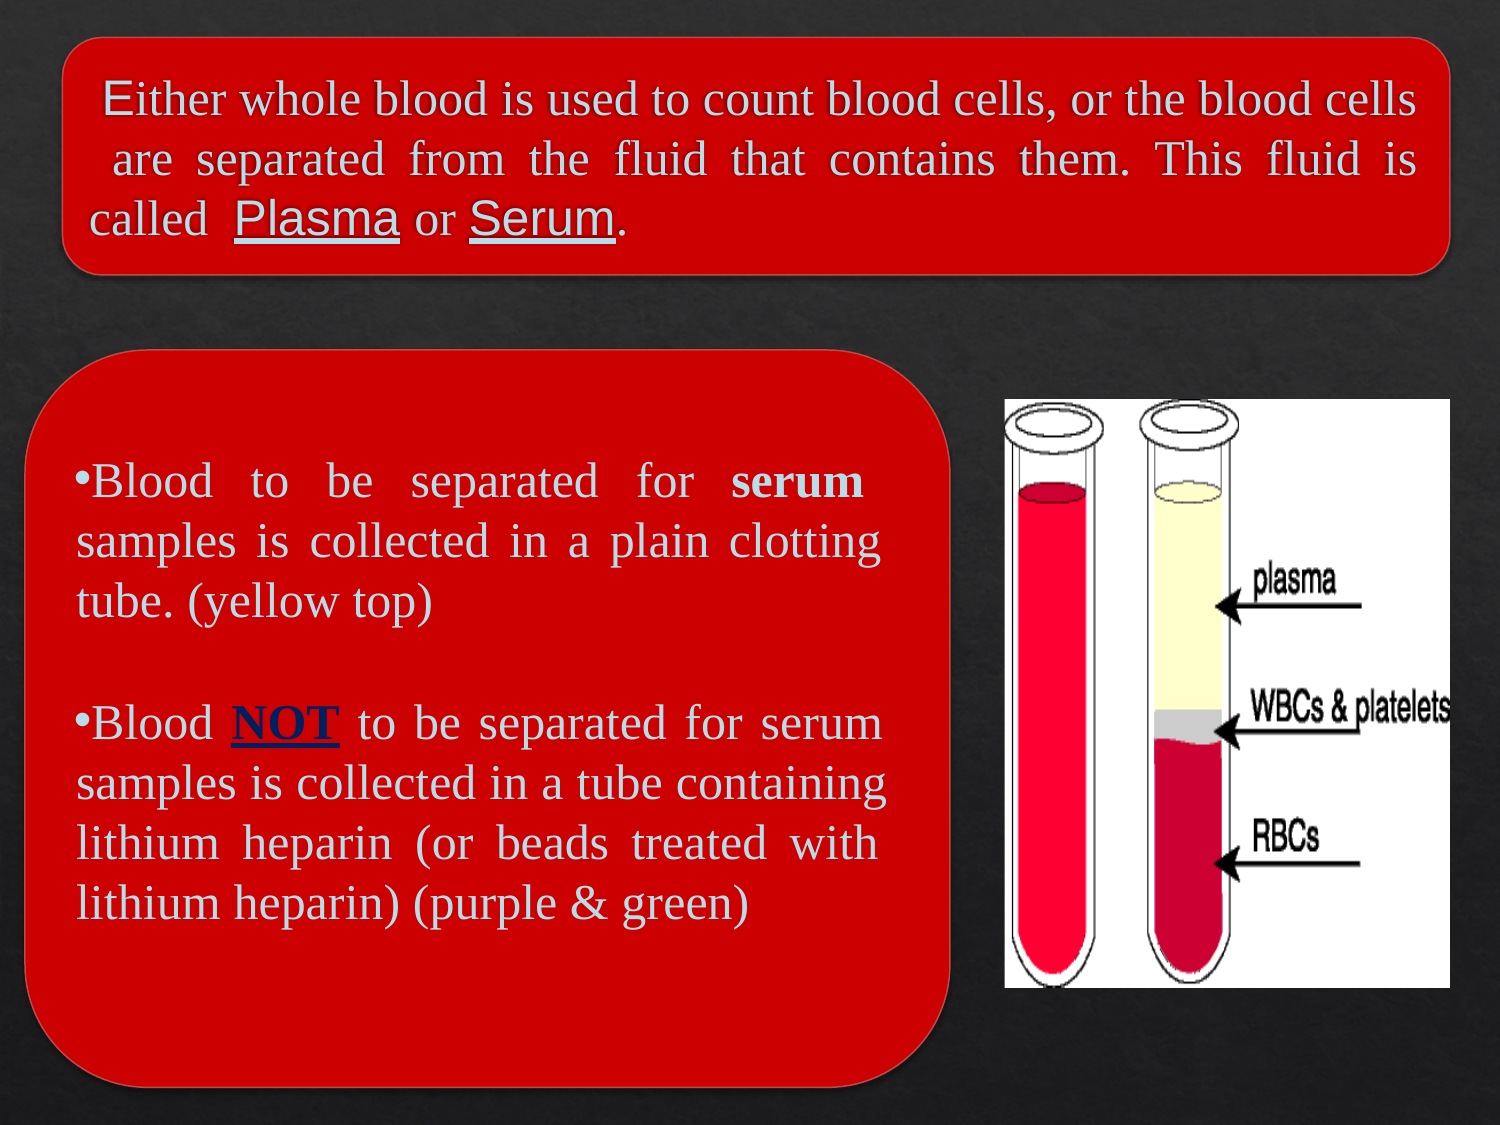

# Either whole blood is used to count blood cells, or the blood cells  are separated from the fluid that contains them. This fluid is called  Plasma or Serum.

Blood to be separated for serum  samples is collected in a plain clotting  tube. (yellow top)

Blood NOT to be separated for serum  samples is collected in a tube containing  lithium heparin (or beads treated with  lithium heparin) (purple & green)